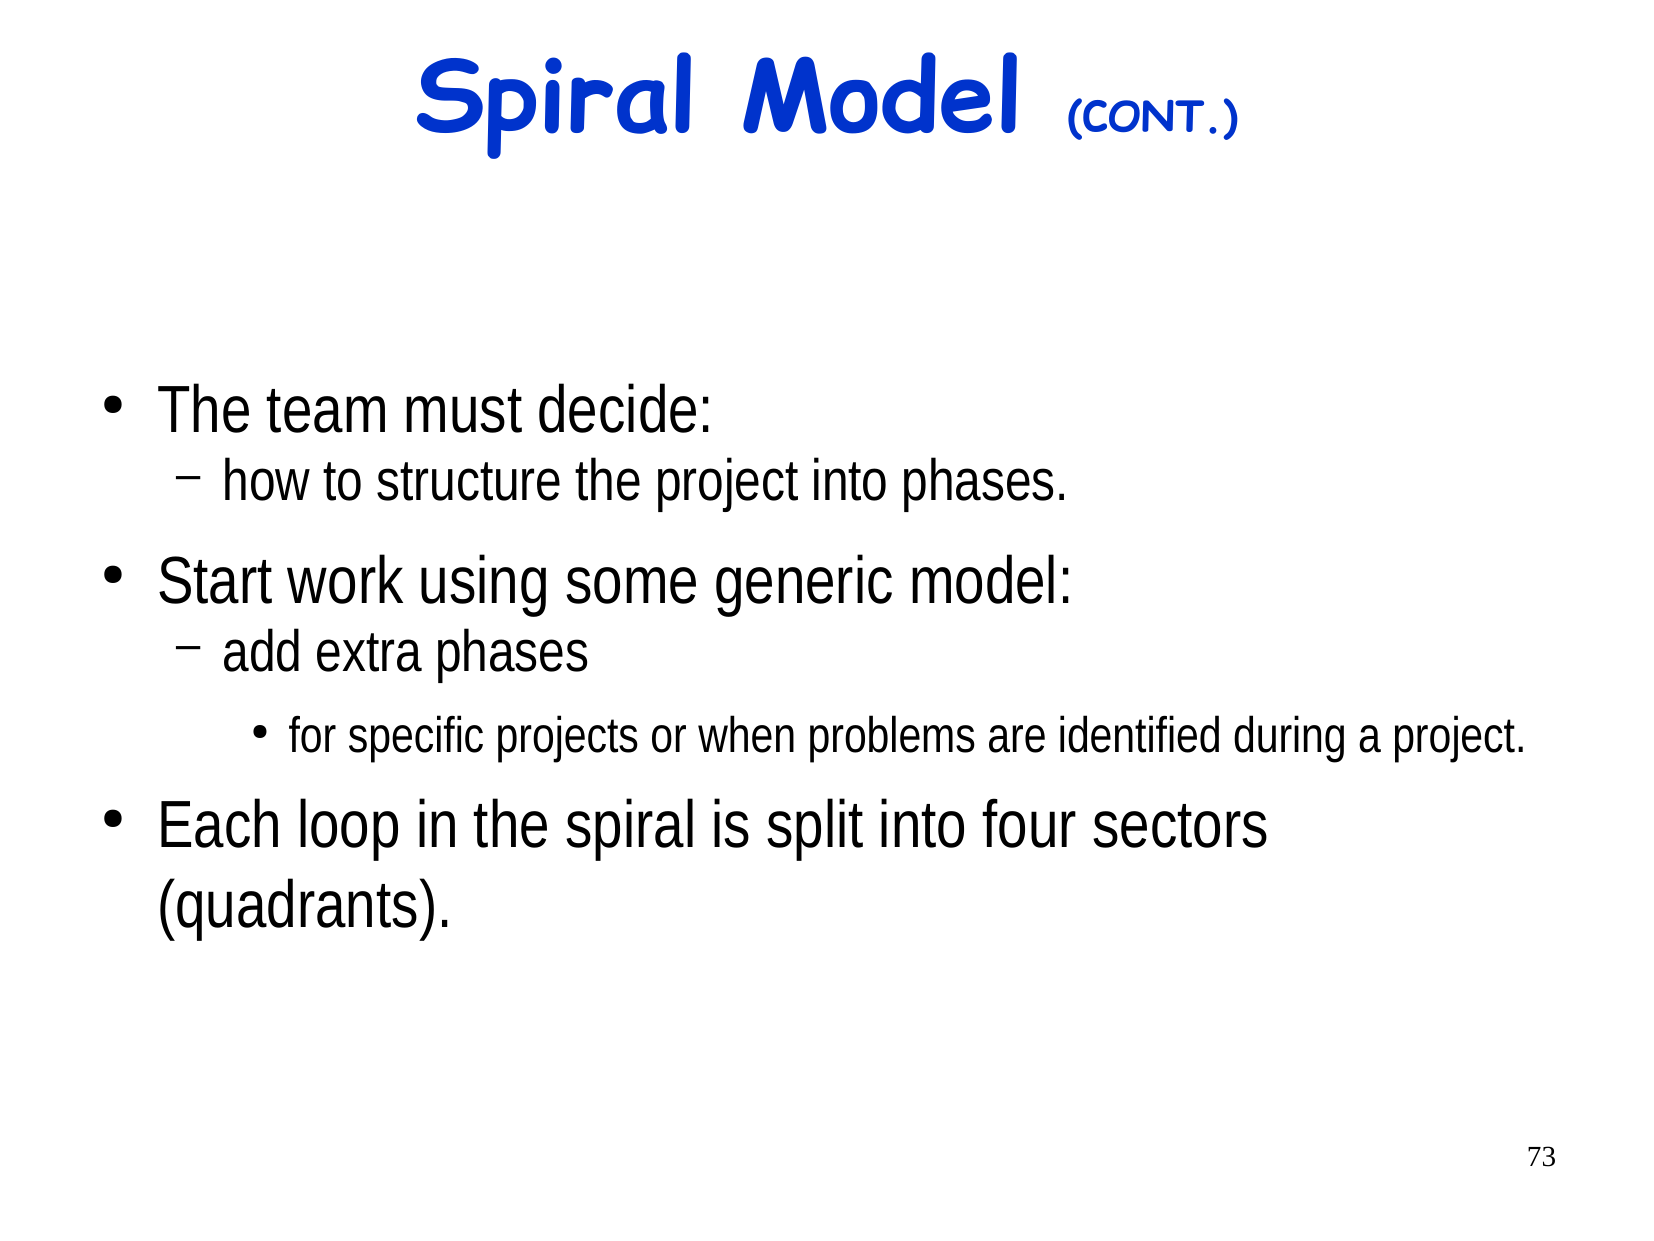

# Spiral Model (CONT.)
The team must decide:
how to structure the project into phases.
Start work using some generic model:
add extra phases
for specific projects or when problems are identified during a project.
Each loop in the spiral is split into four sectors (quadrants).